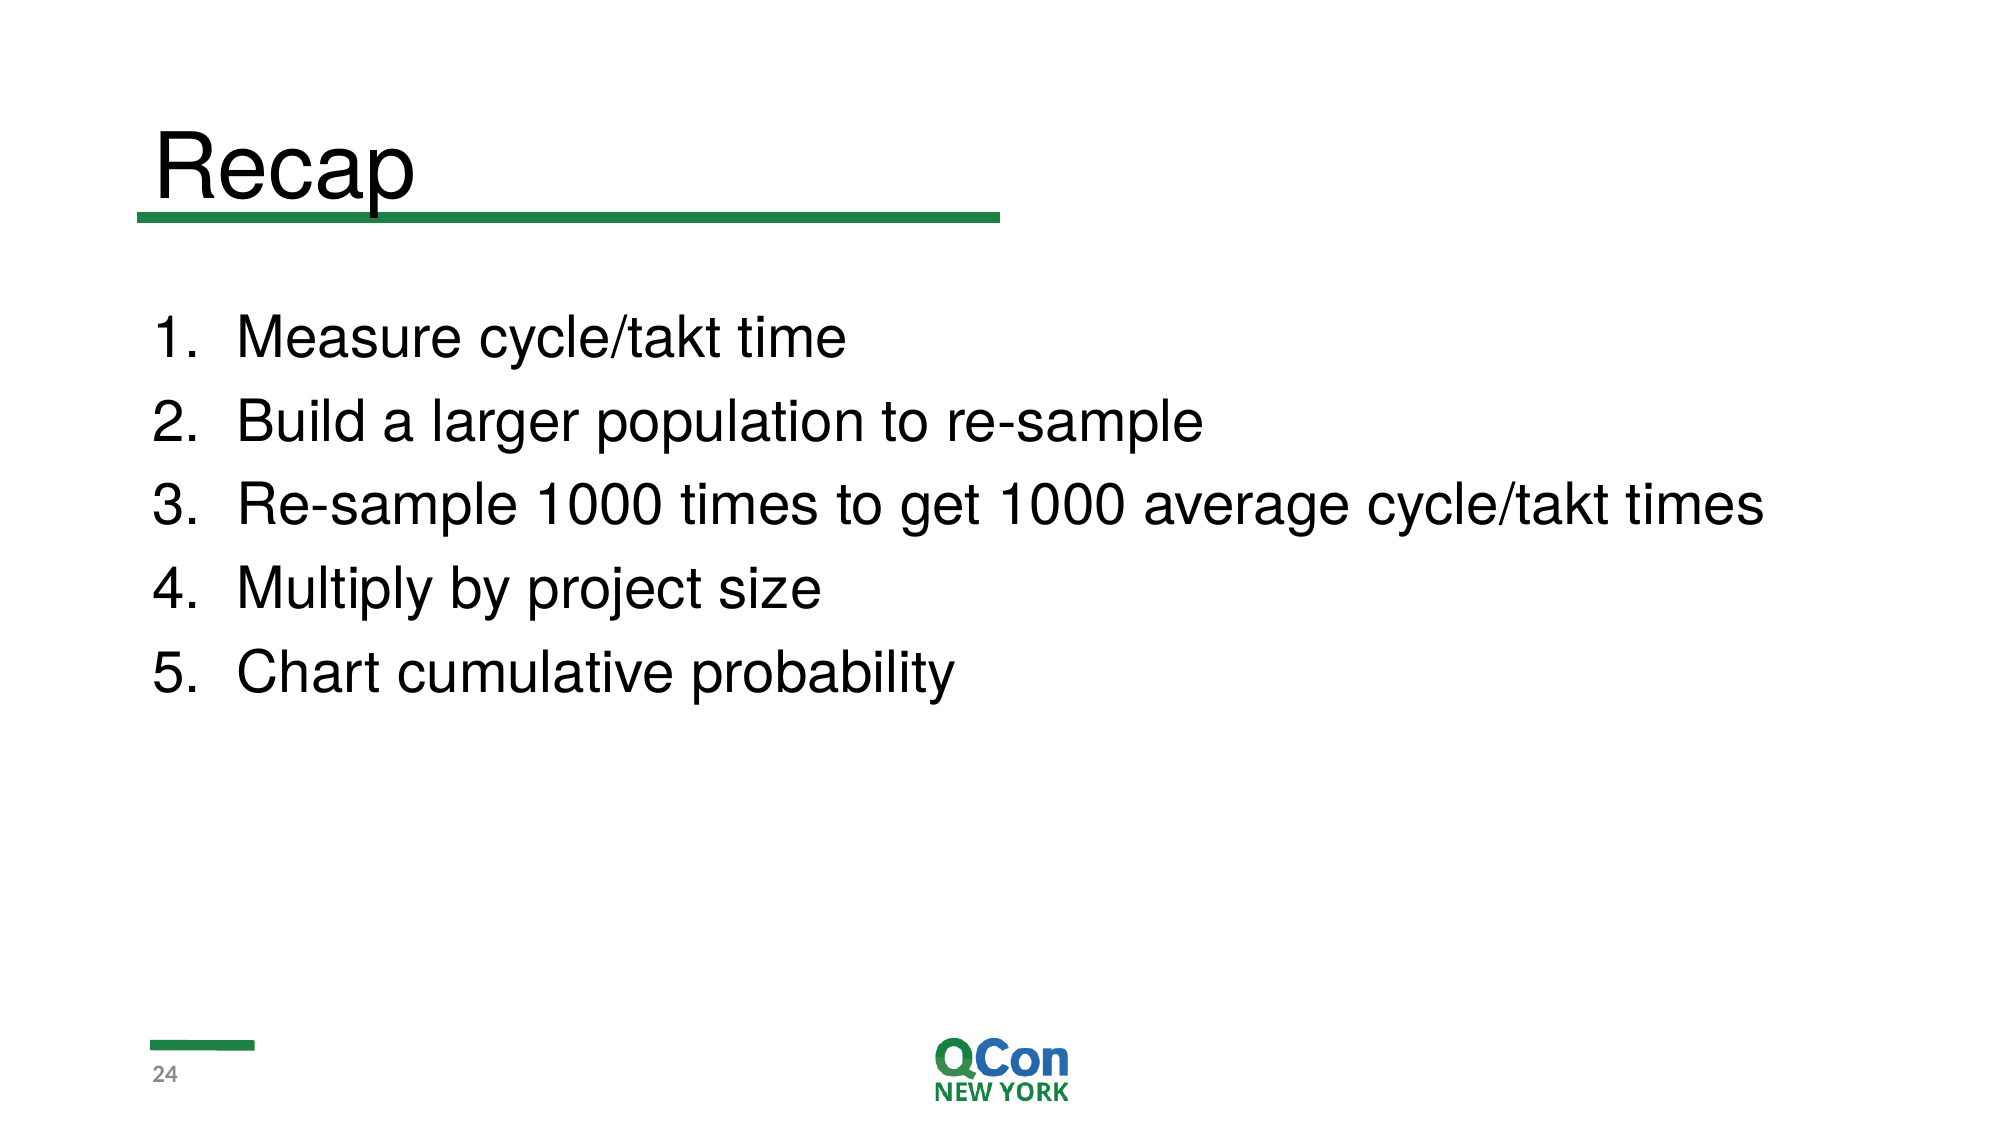

# Recap
Measure cycle/takt time
Build a larger population to re-sample
Re-sample 1000 times to get 1000 average cycle/takt times
Multiply by project size
Chart cumulative probability
24